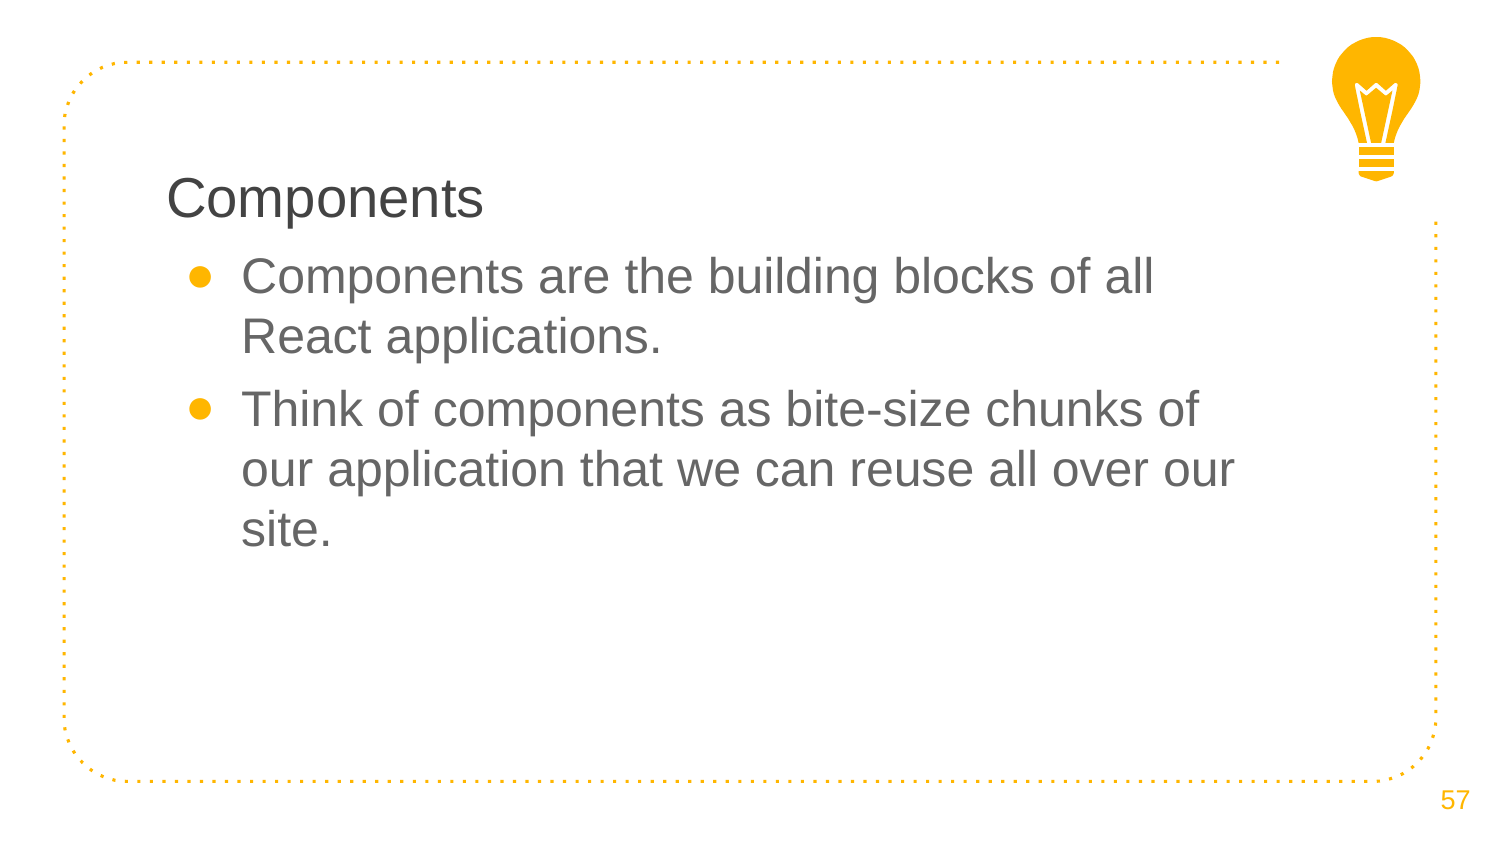

# Components
Components are the building blocks of all React applications.
Think of components as bite-size chunks of our application that we can reuse all over our site.
57